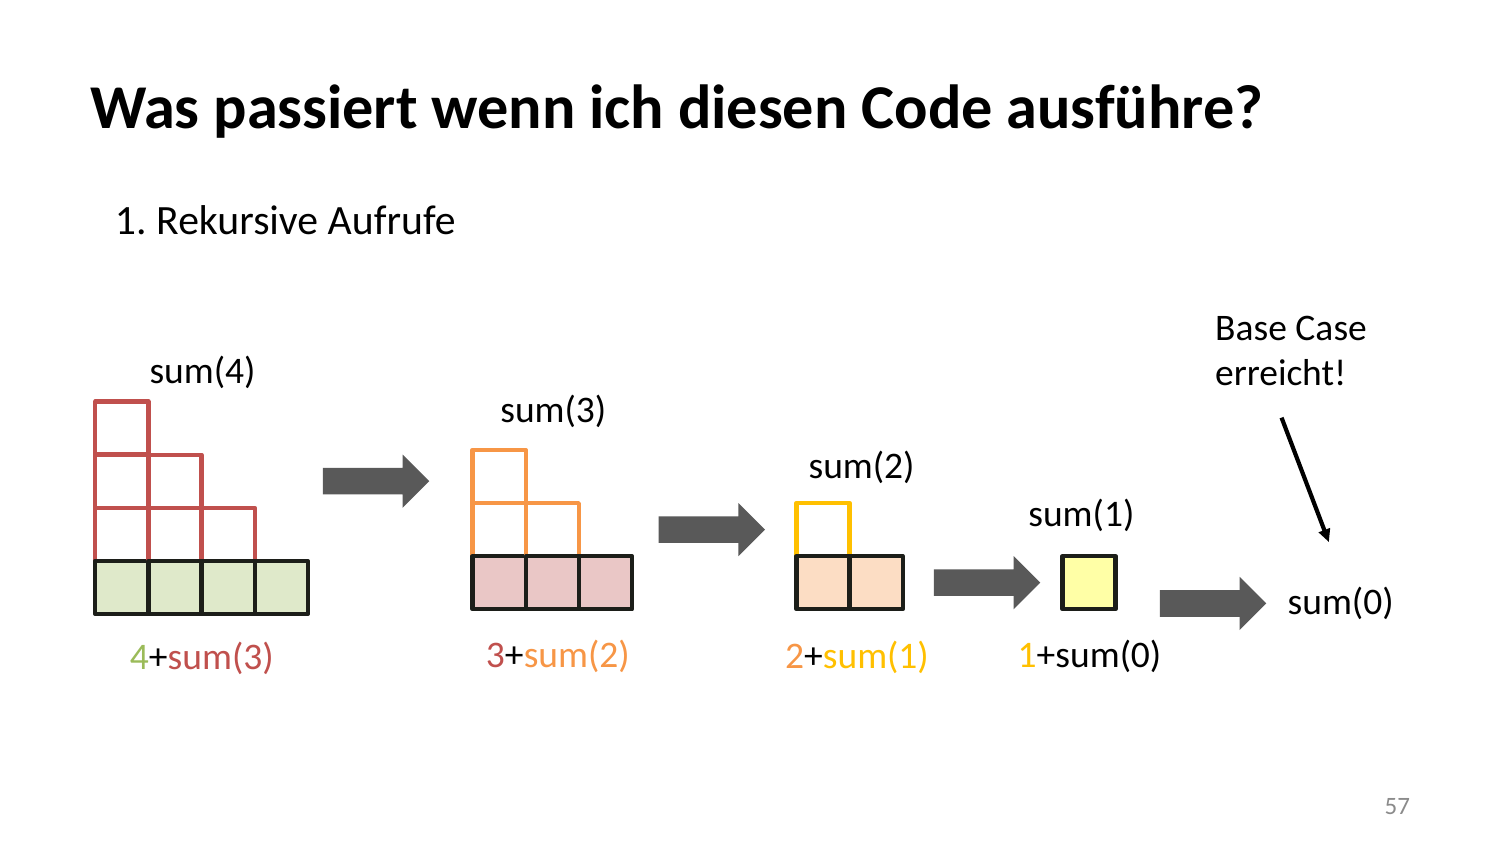

# Was passiert wenn ich diesen Code ausführe?
1. Rekursive Aufrufe
Base Case erreicht!
sum(4)

sum(3)

3+sum(2)
sum(2)

2+sum(1)
sum(1)

1+sum(0)
sum(0)

4+sum(3)
57